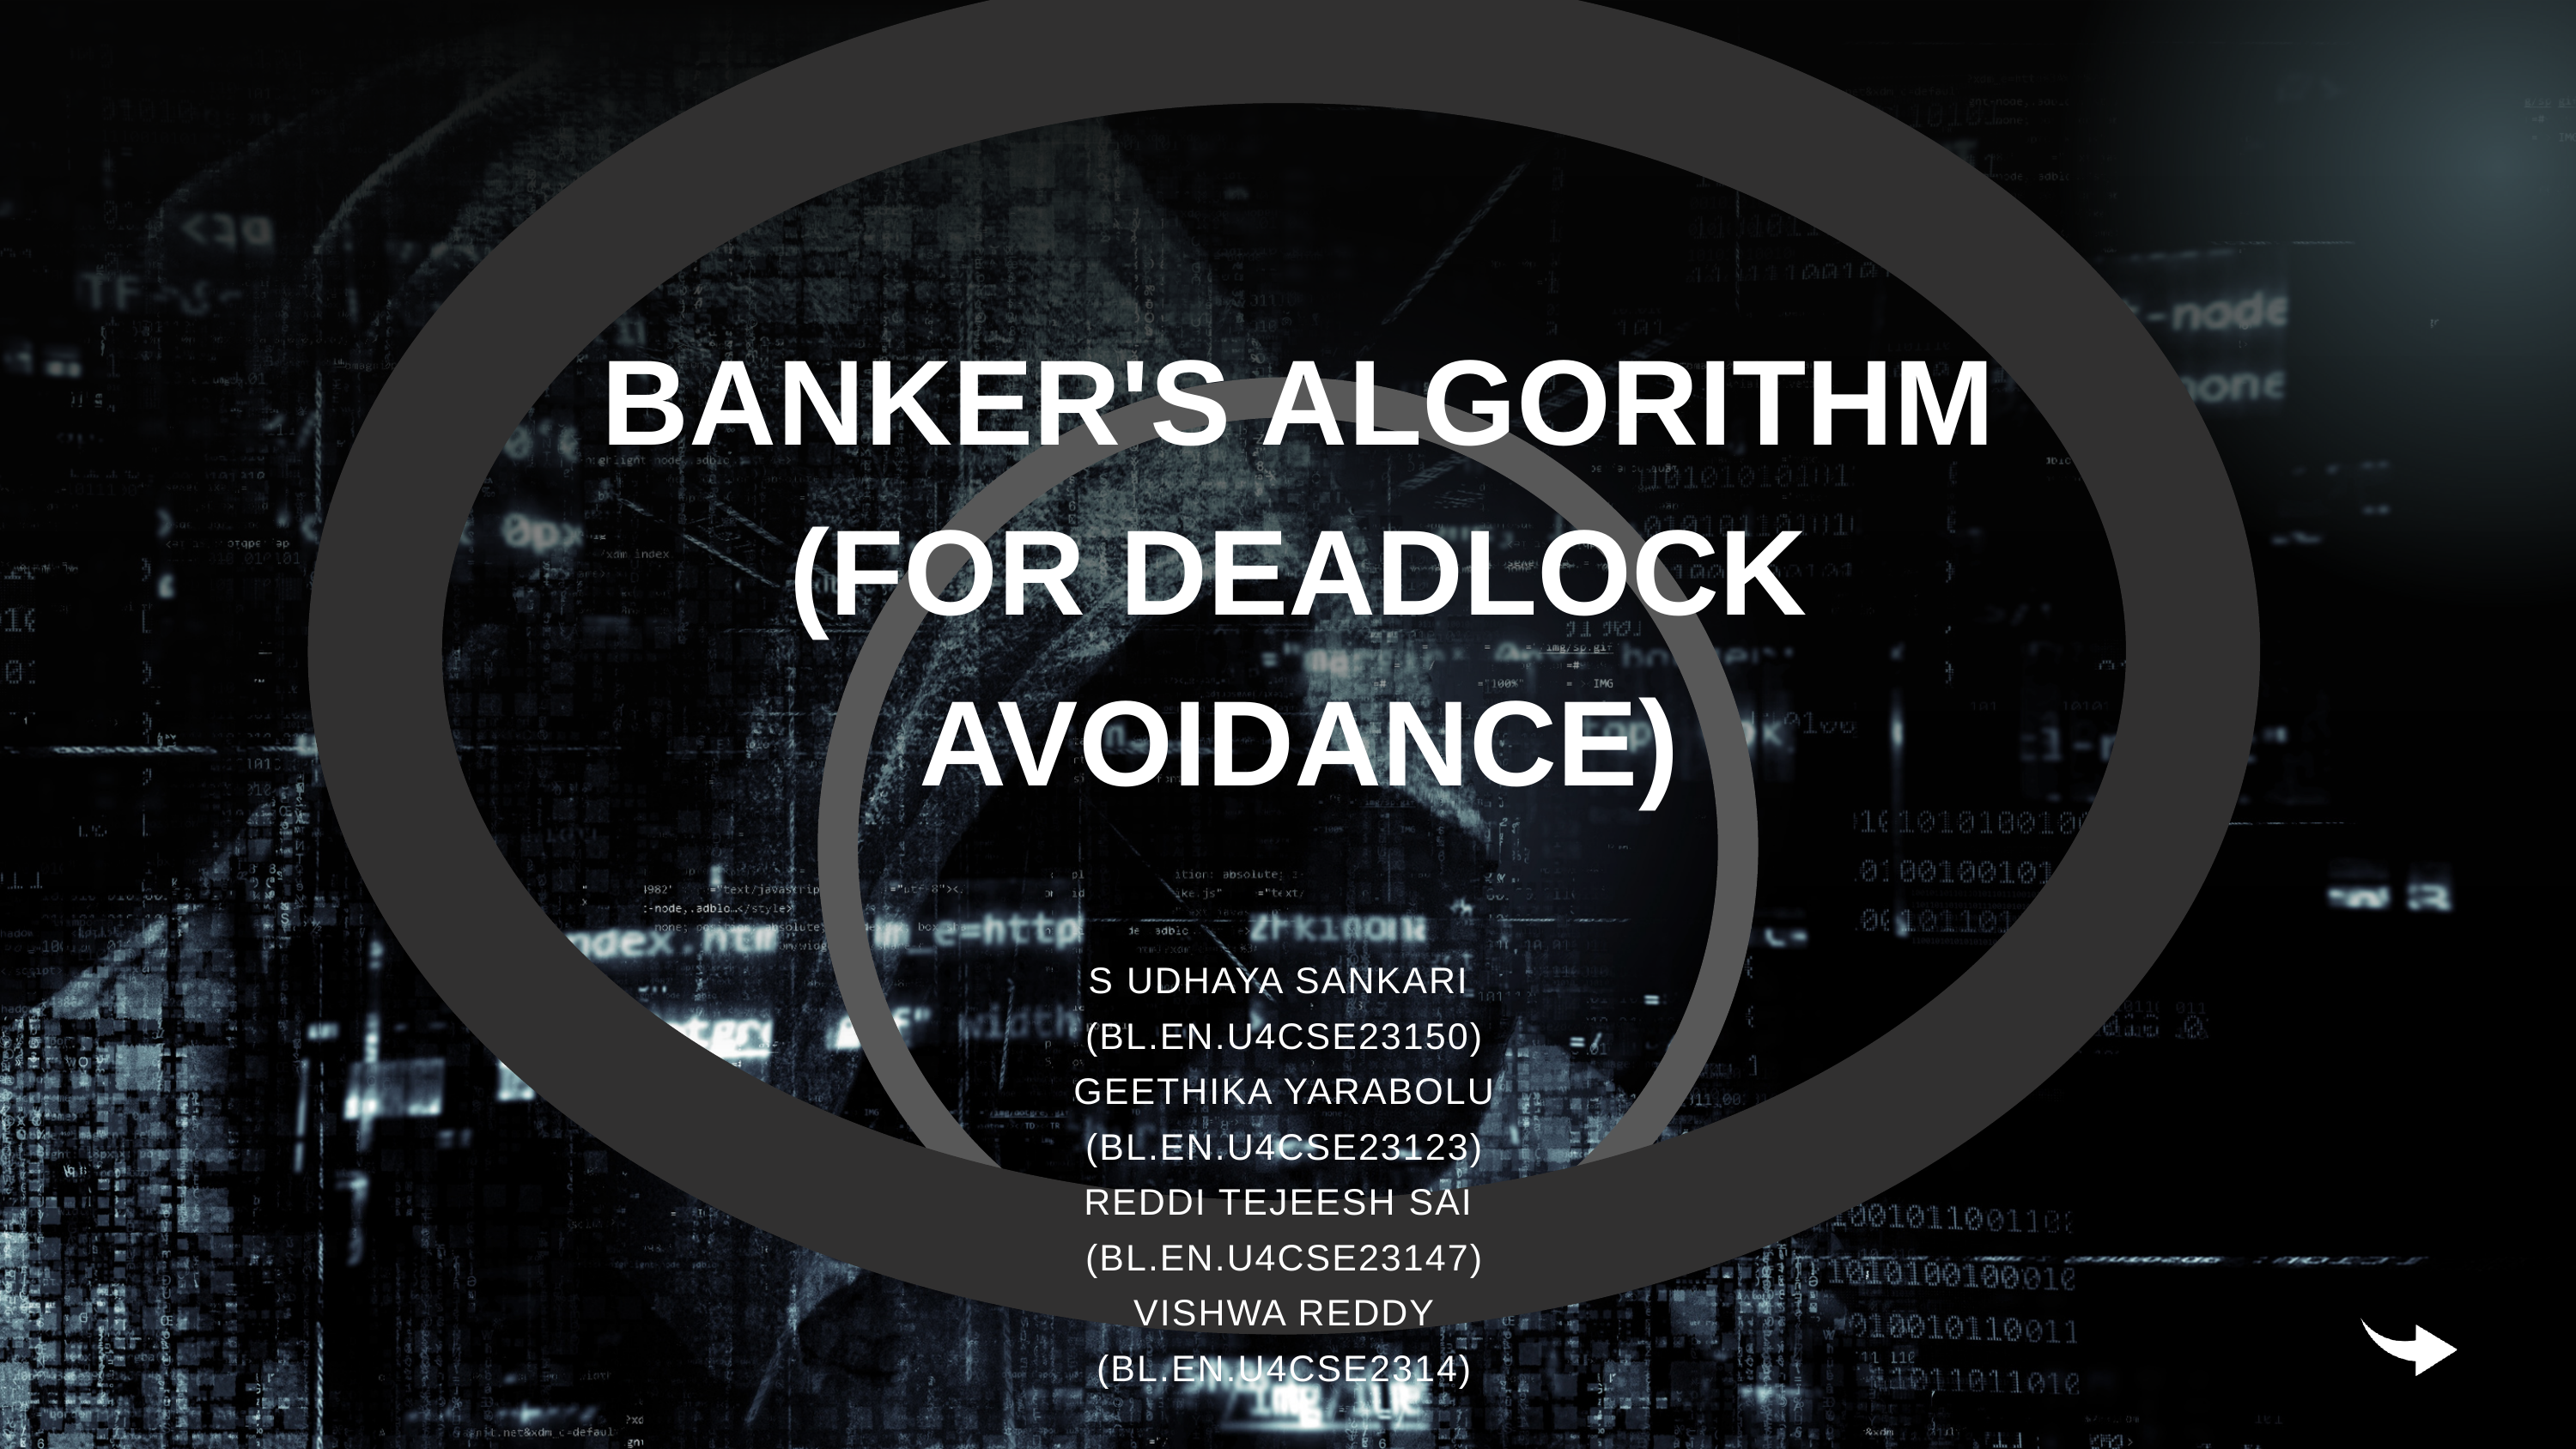

BANKER'S ALGORITHM (FOR DEADLOCK AVOIDANCE)

S UDHAYA SANKARI
(BL.EN.U4CSE23150)
GEETHIKA YARABOLU
(BL.EN.U4CSE23123)
REDDI TEJEESH SAI
(BL.EN.U4CSE23147)
VISHWA REDDY
(BL.EN.U4CSE2314)